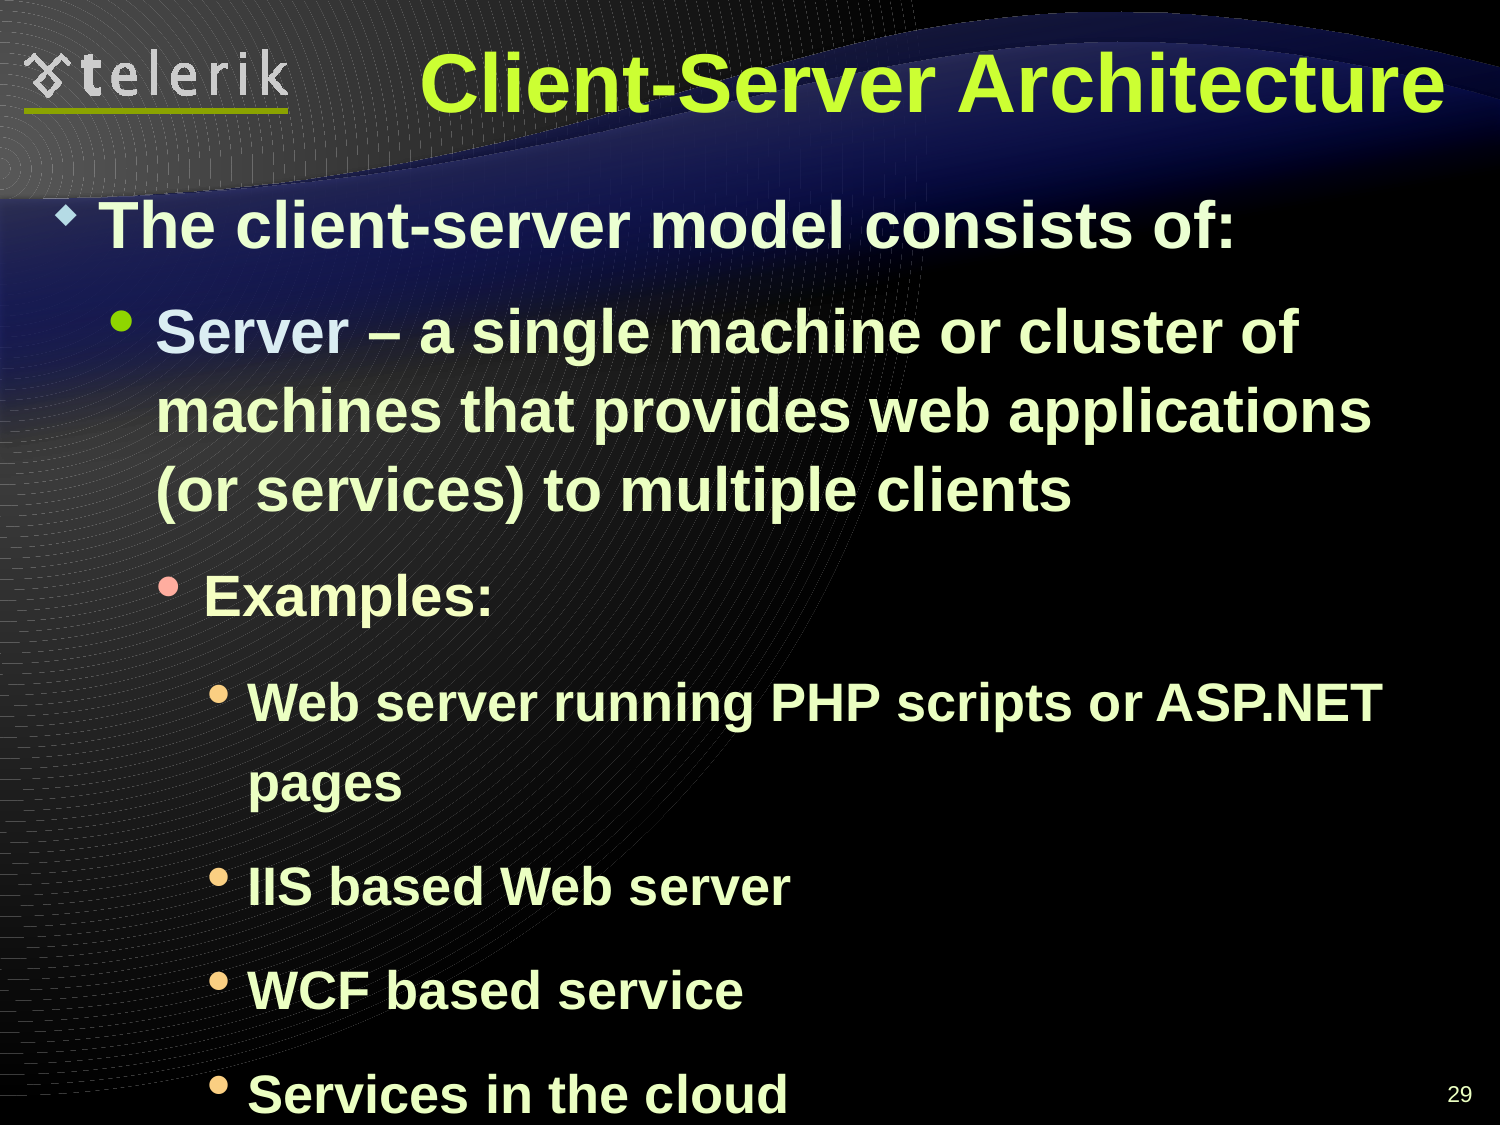

# Client-Server Architecture
The client-server model consists of:
Server – a single machine or cluster of machines that provides web applications (or services) to multiple clients
Examples:
Web server running PHP scripts or ASP.NET pages
IIS based Web server
WCF based service
Services in the cloud
29